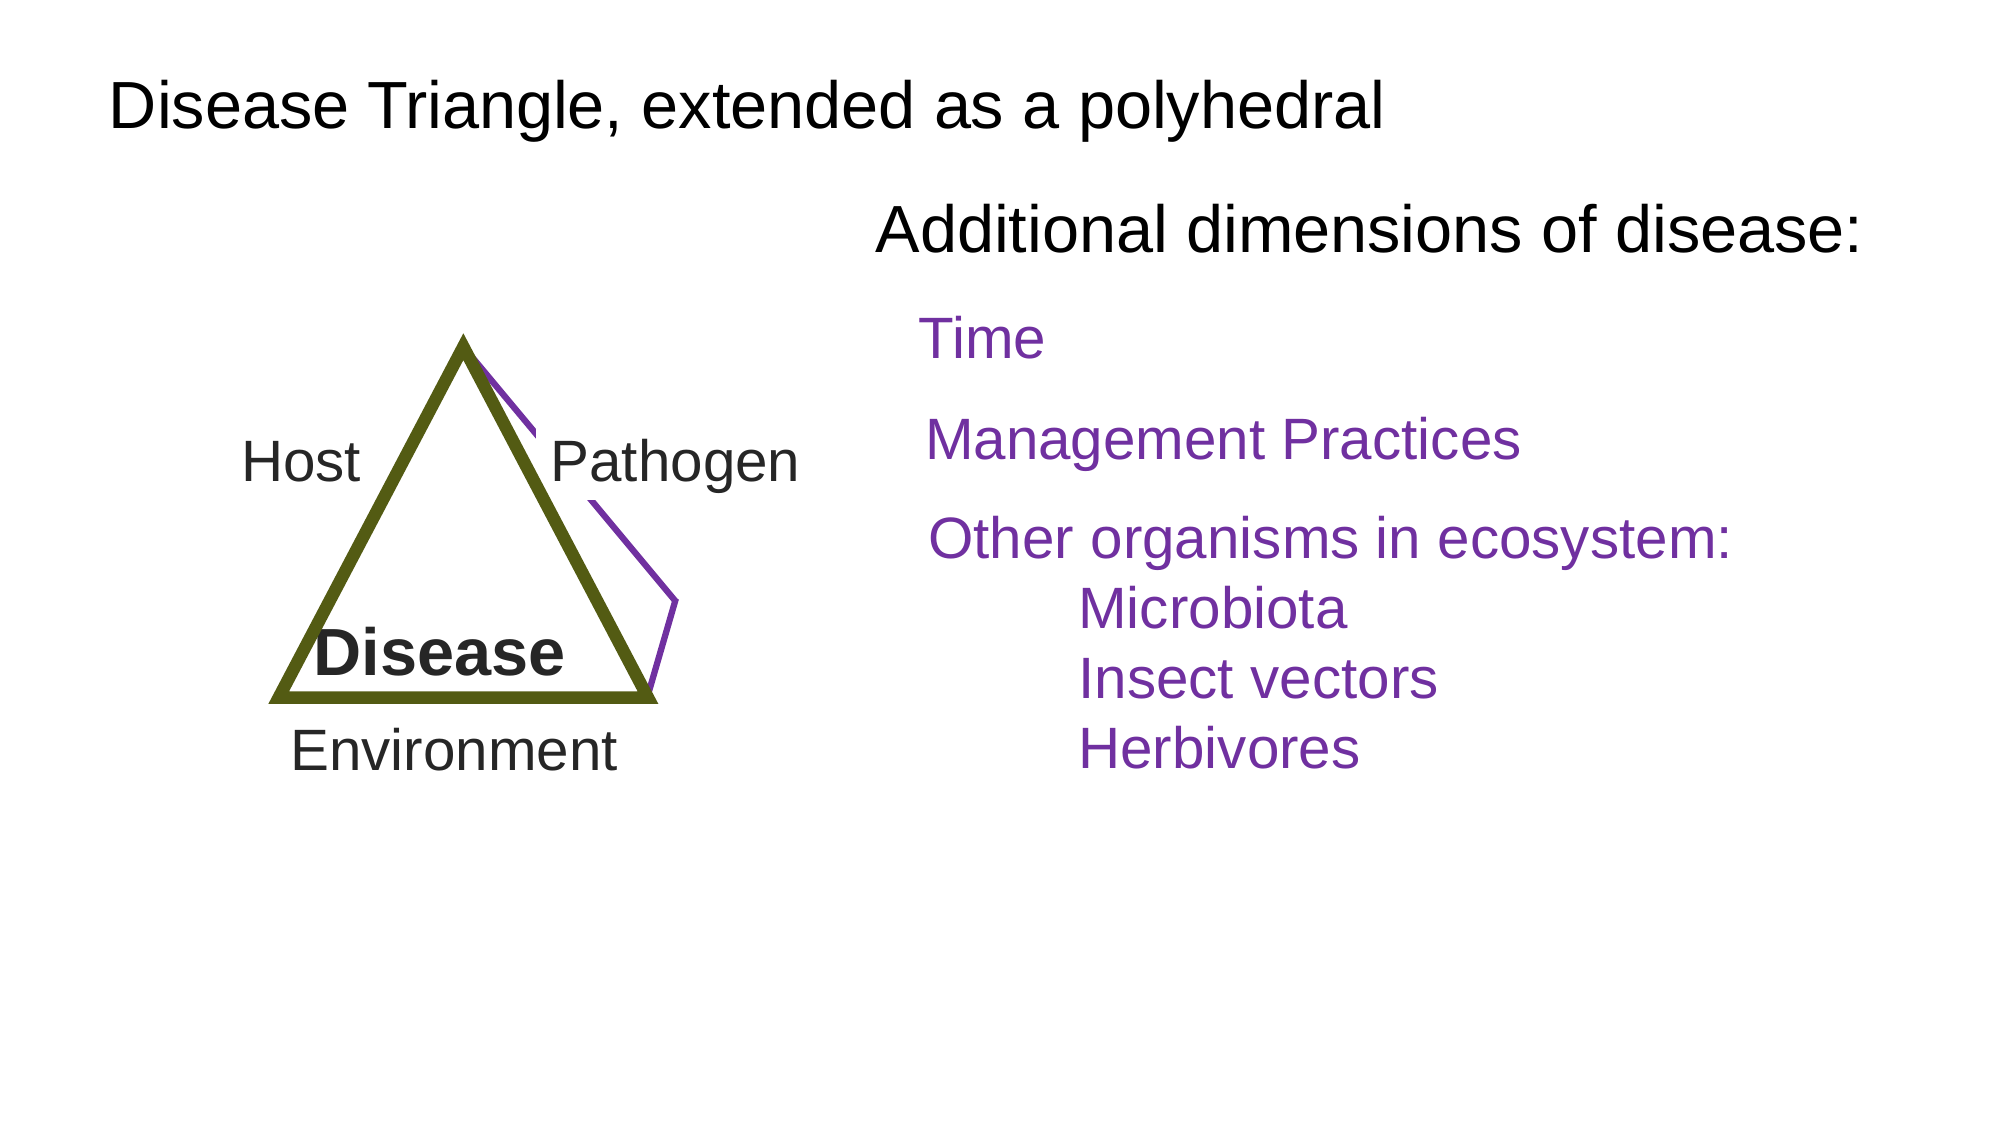

Disease Triangle, extended as a polyhedral
Additional dimensions of disease:
Time

Management Practices
Host
Pathogen
Other organisms in ecosystem:
	Microbiota
	Insect vectors
	Herbivores
Disease
Environment